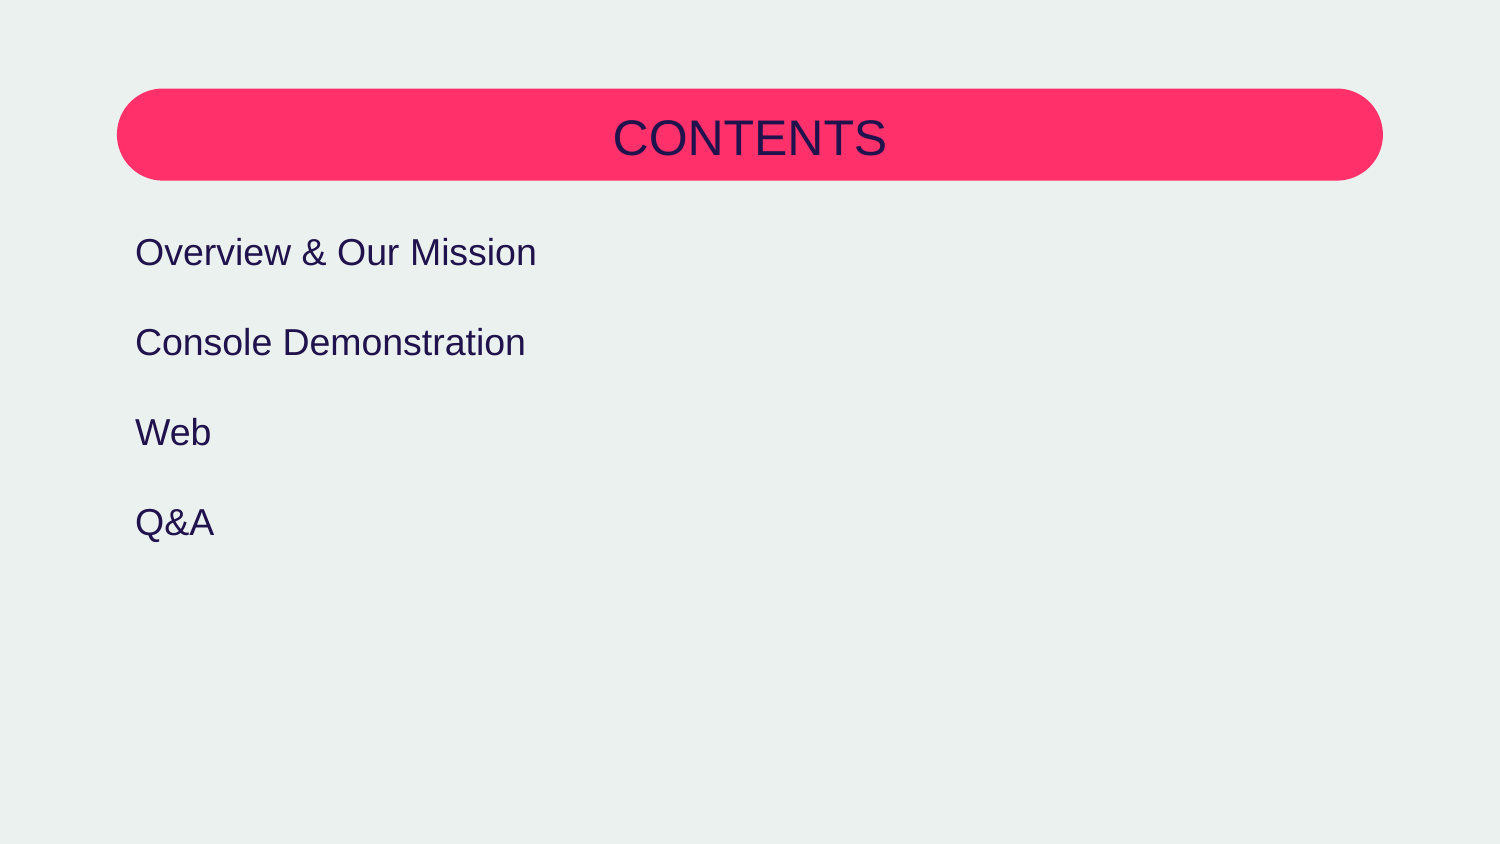

# CONTENTS
Overview & Our Mission

Console Demonstration

Web

Q&A